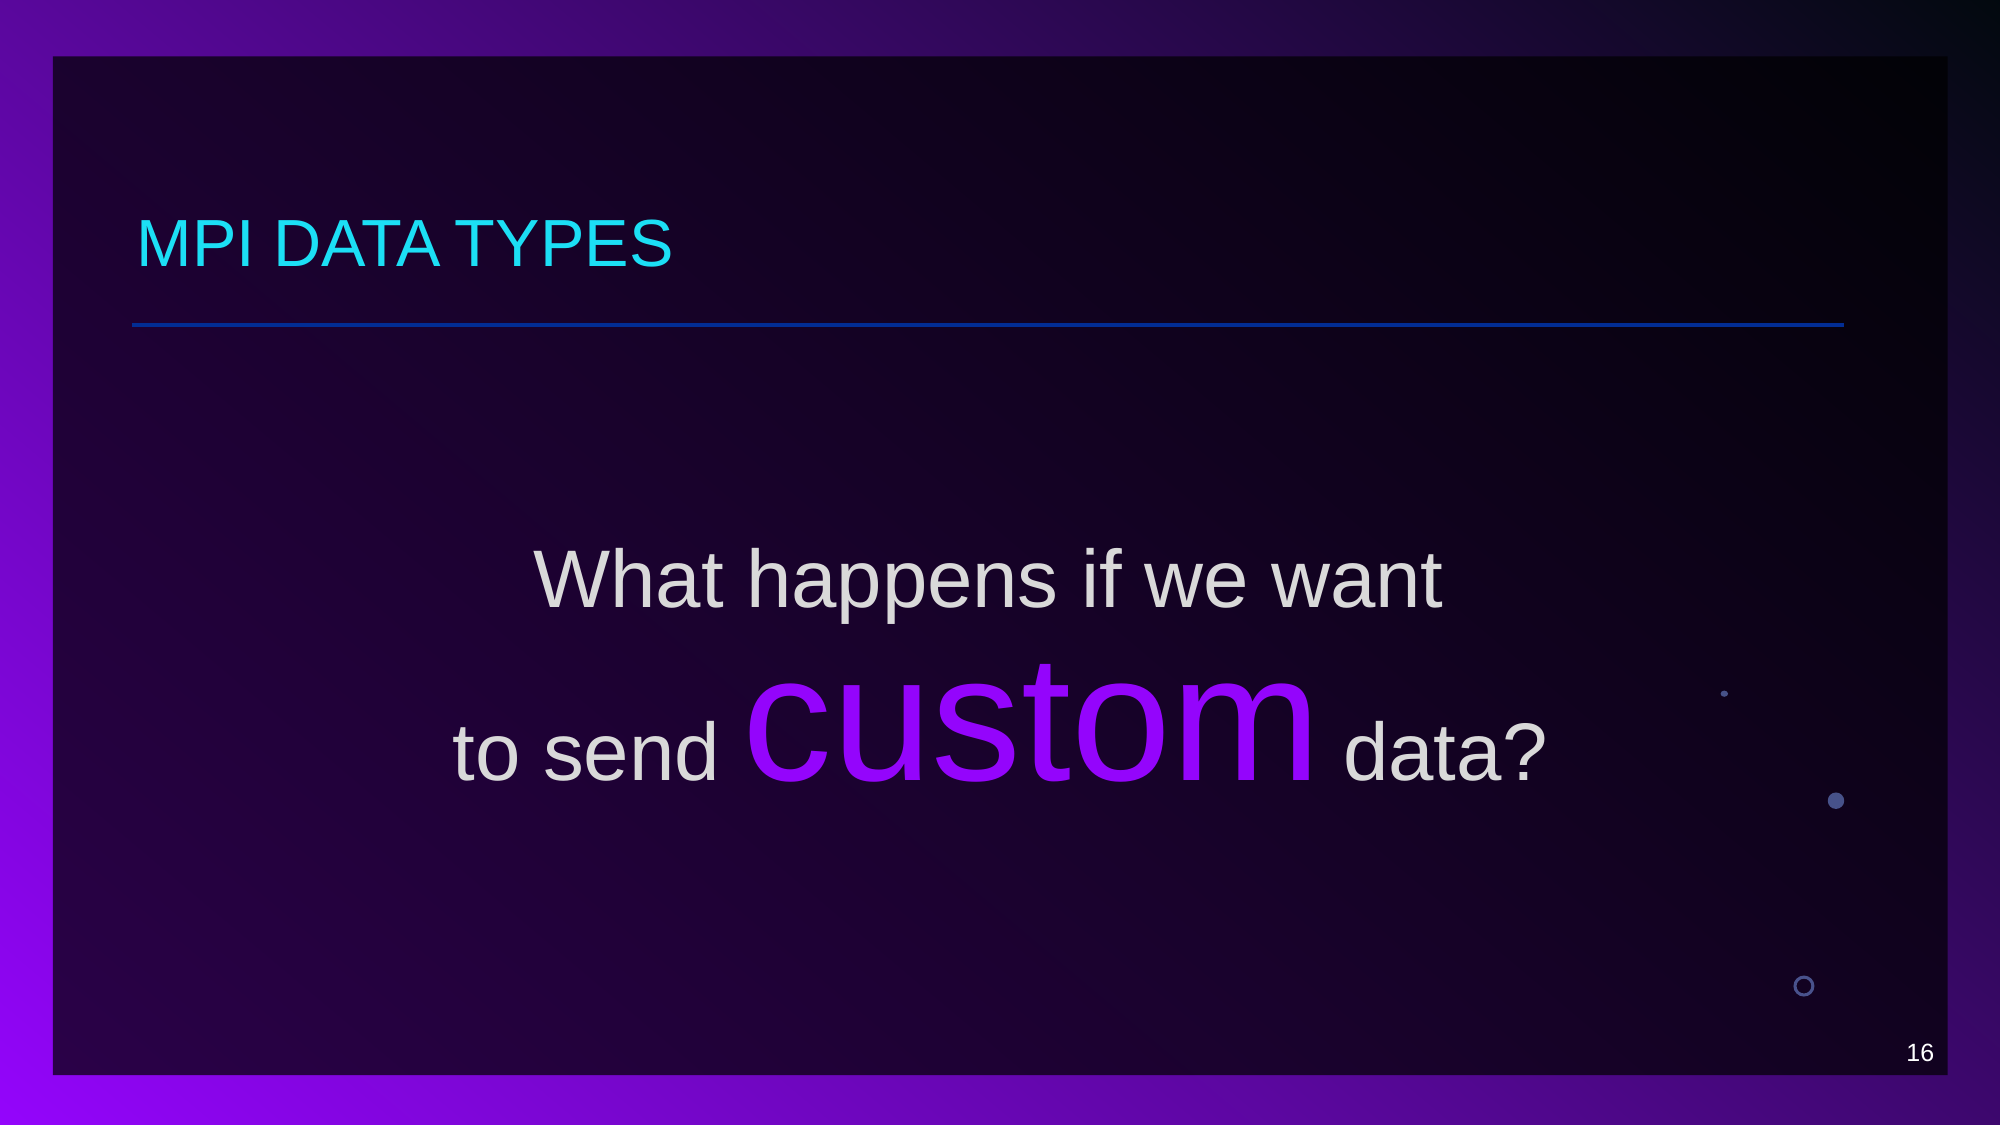

# MPI DATA TYPES
What happens if we want
to send custom data?
16